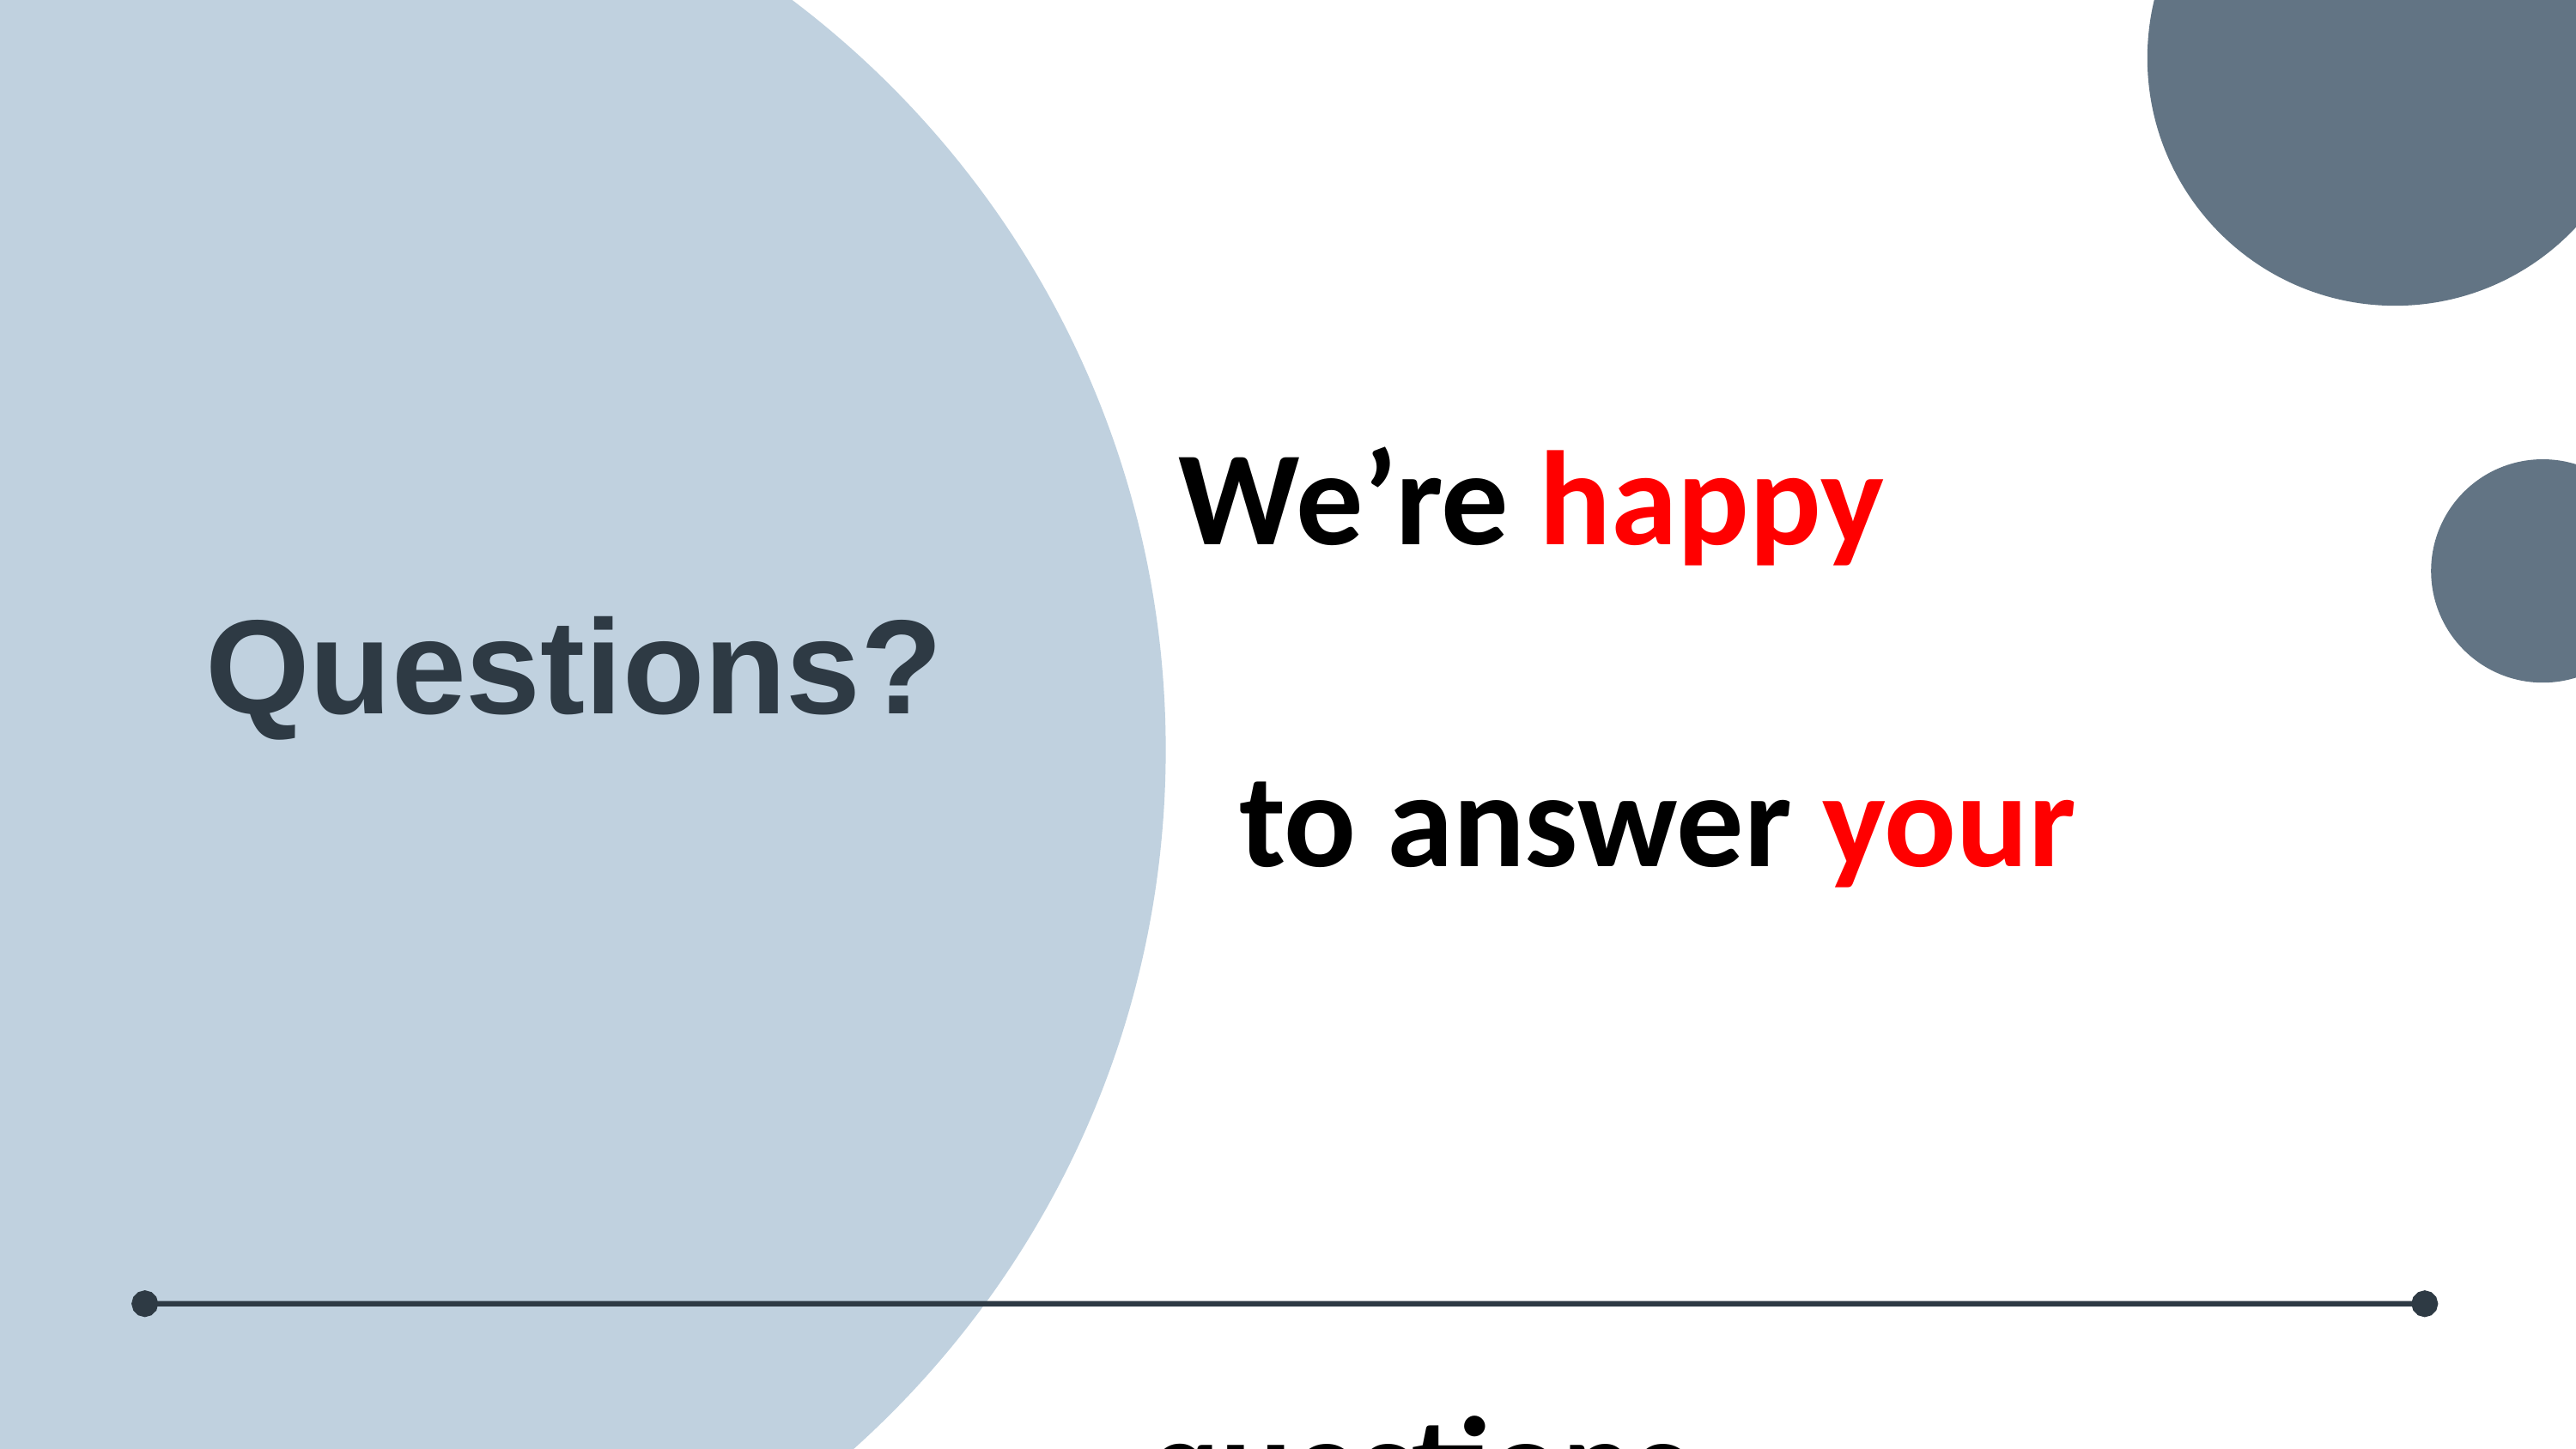

We’re happy
   to answer your                                 questions.

Questions?